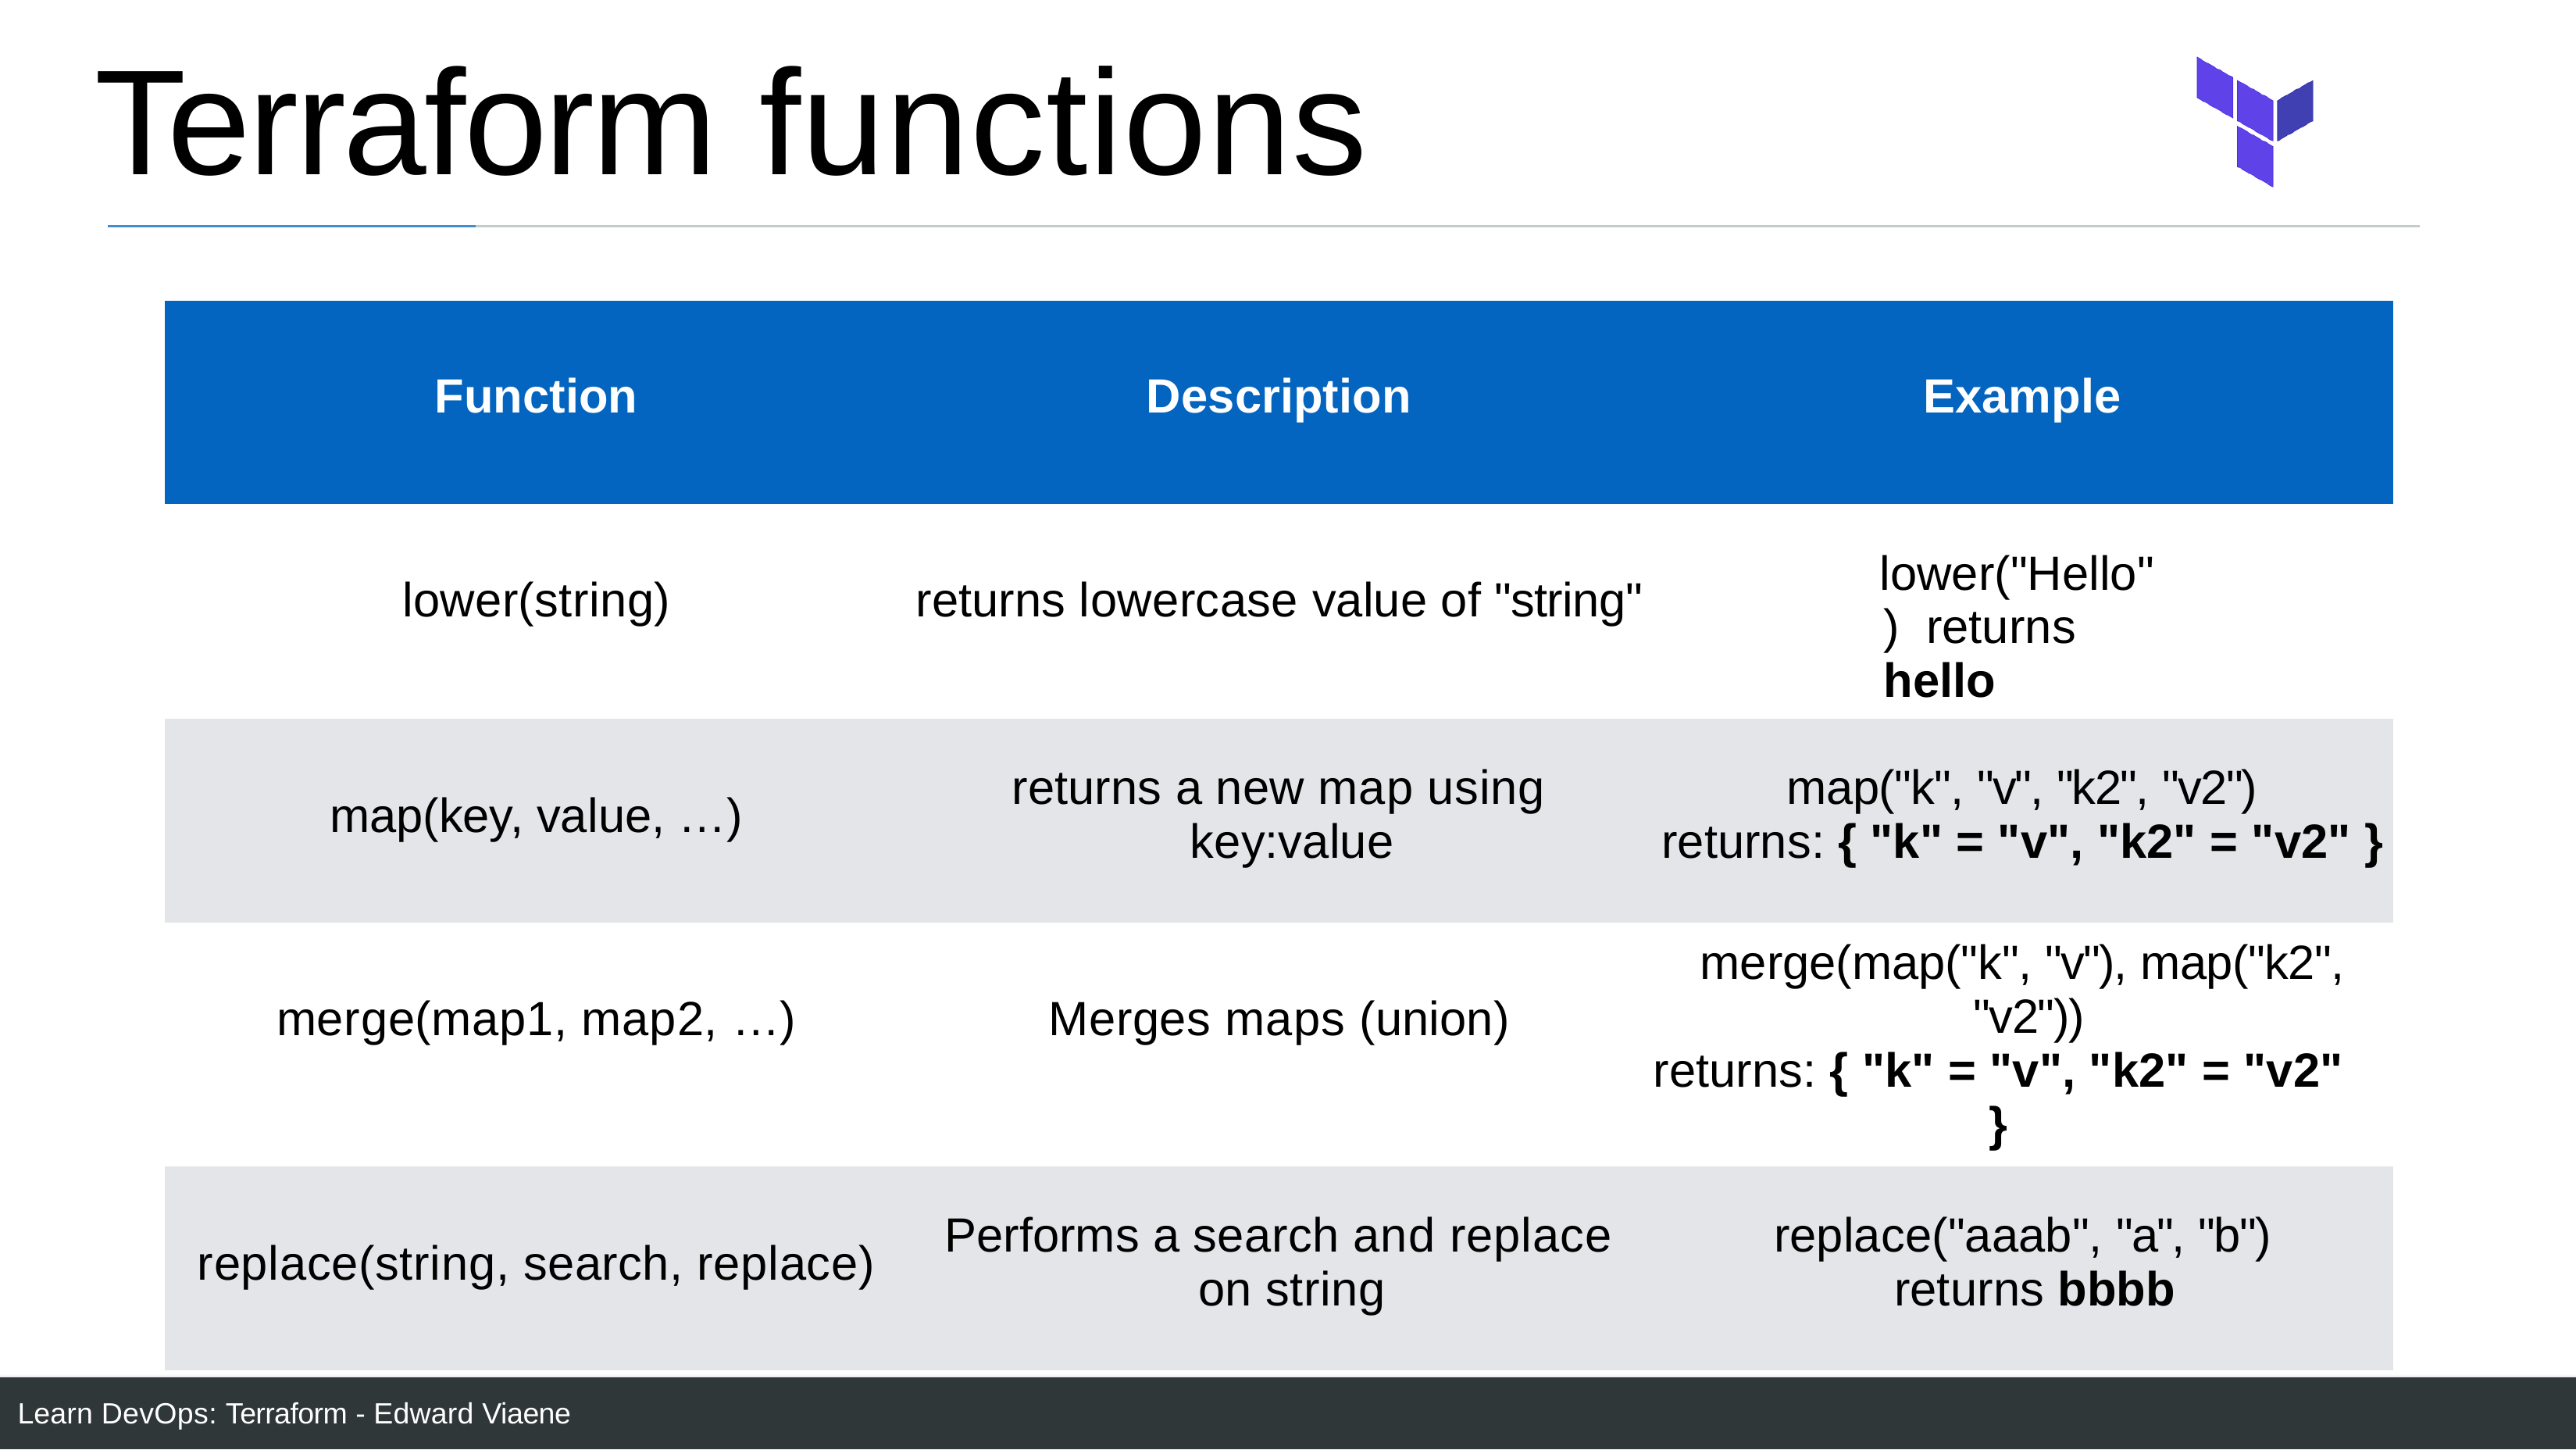

# Terraform functions
| Function | Description | Example |
| --- | --- | --- |
| lower(string) | returns lowercase value of "string" | lower("Hello") returns hello |
| map(key, value, …) | returns a new map using key:value | map("k", "v", "k2", "v2") returns: { "k" = "v", "k2" = "v2" } |
| merge(map1, map2, …) | Merges maps (union) | merge(map("k", "v"), map("k2", "v2")) returns: { "k" = "v", "k2" = "v2" } |
| replace(string, search, replace) | Performs a search and replace on string | replace("aaab", "a", "b") returns bbbb |
Learn DevOps: Terraform - Edward Viaene